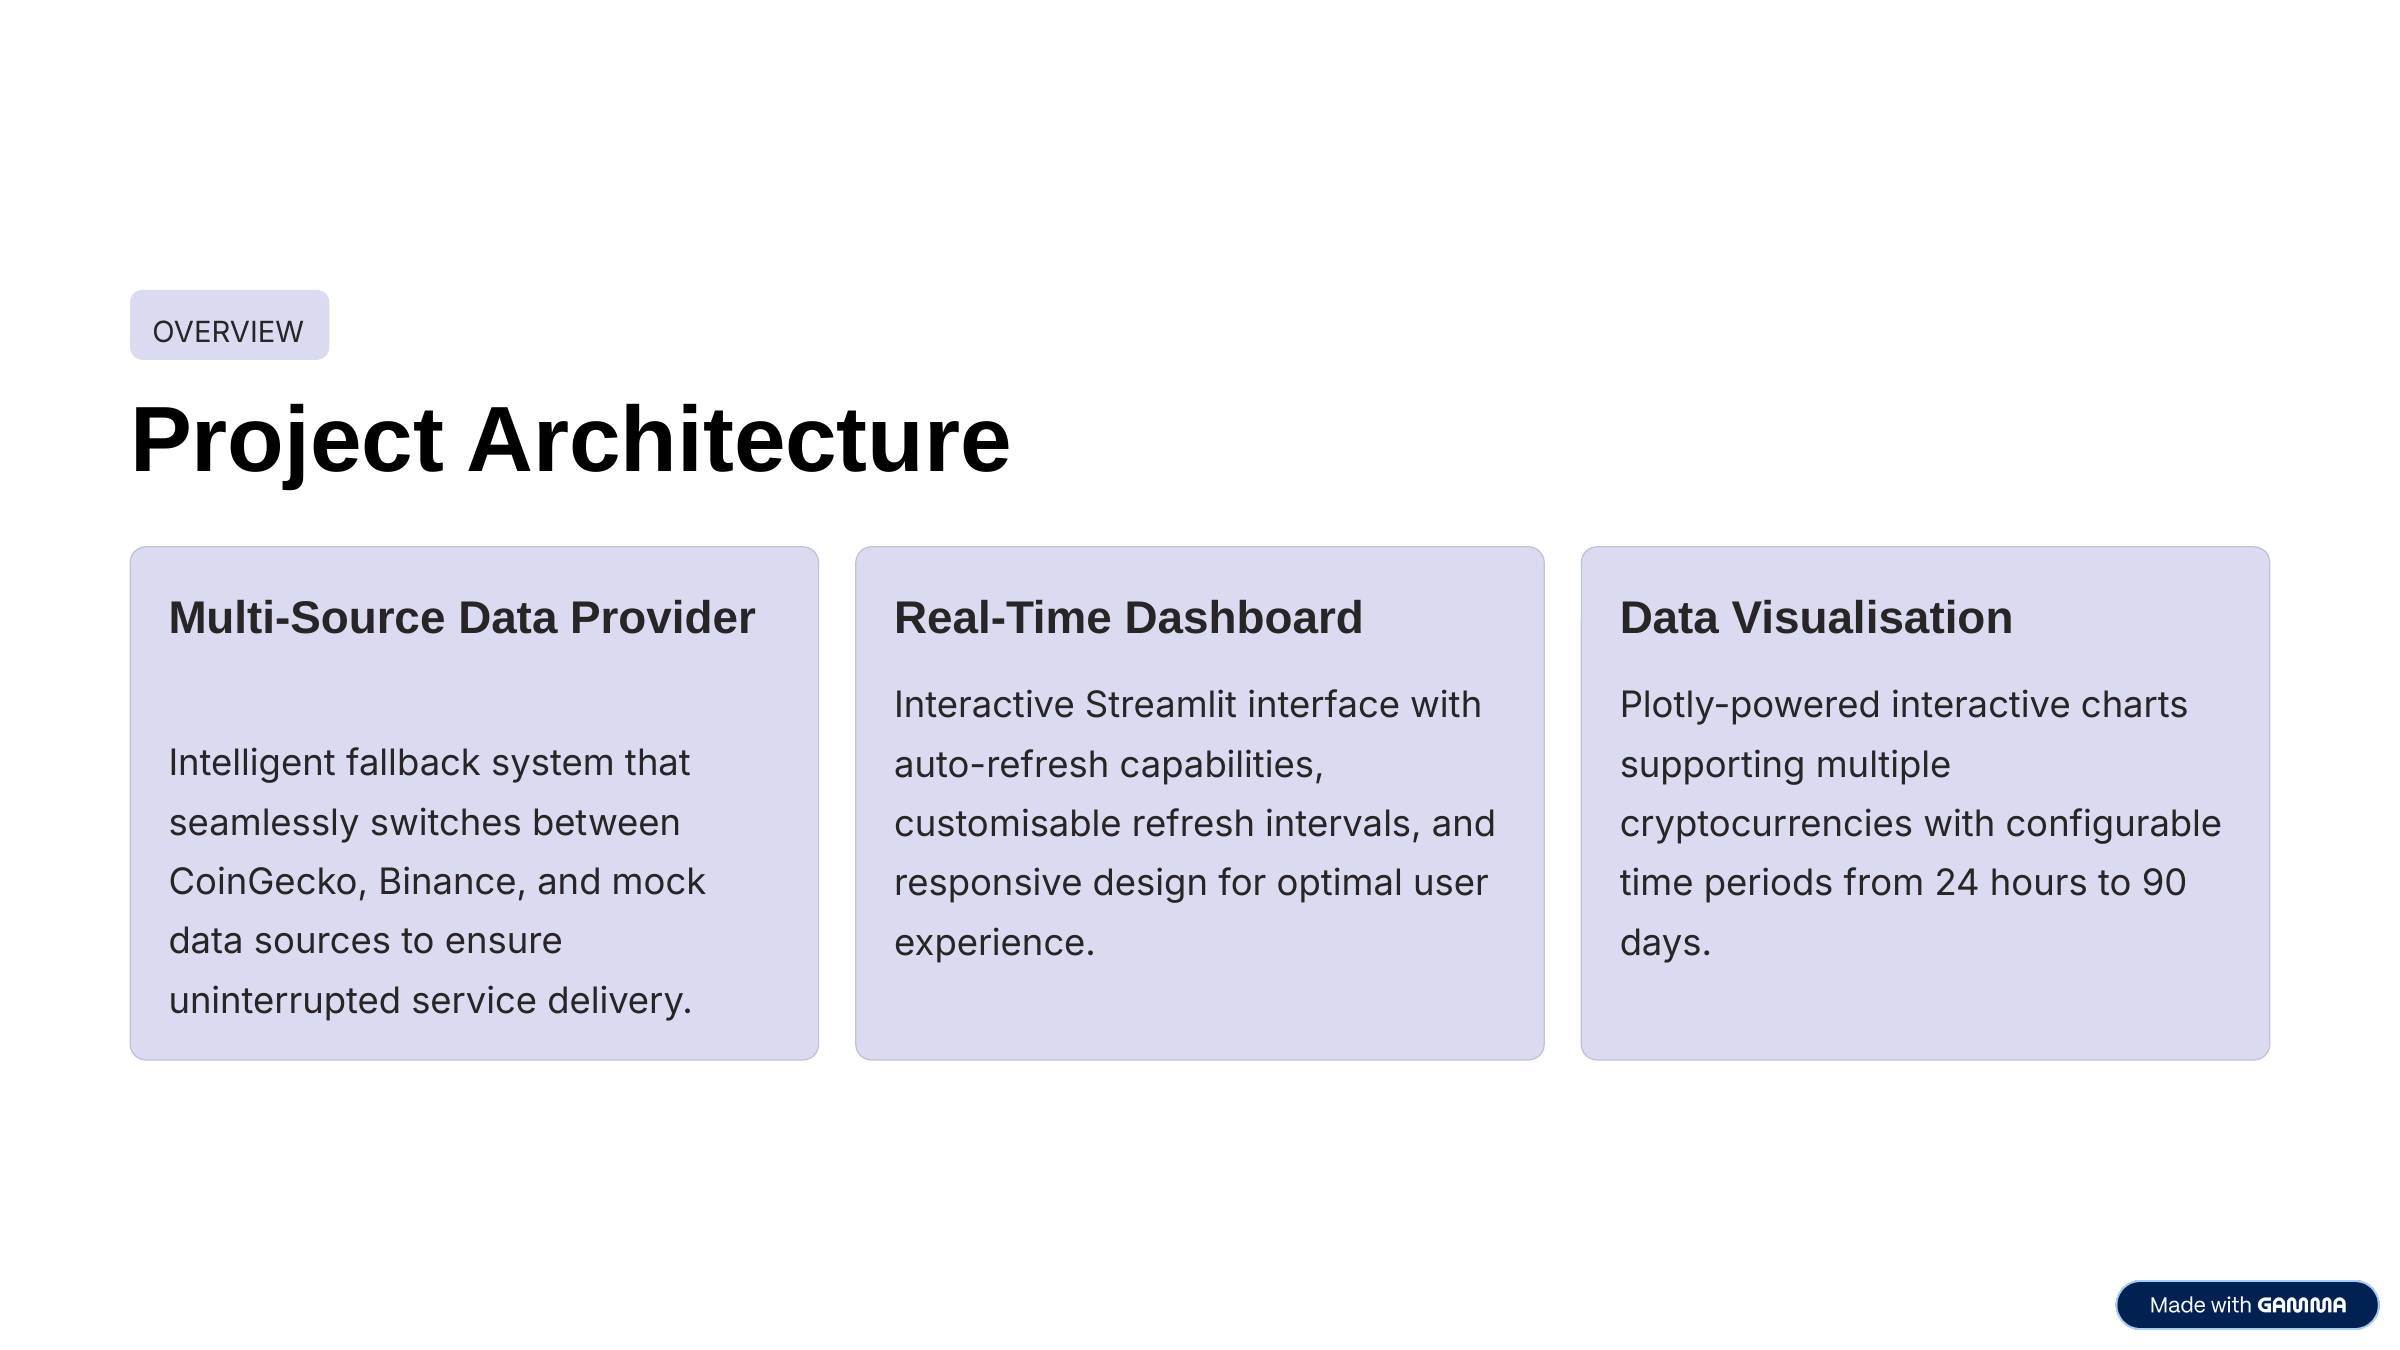

OVERVIEW
Project Architecture

Multi-Source Data Provider
Real-Time Dashboard
Data Visualisation
Interactive Streamlit interface with auto-refresh capabilities, customisable refresh intervals, and responsive design for optimal user experience.
Plotly-powered interactive charts supporting multiple cryptocurrencies with configurable time periods from 24 hours to 90 days.
Intelligent fallback system that seamlessly switches between CoinGecko, Binance, and mock data sources to ensure uninterrupted service delivery.